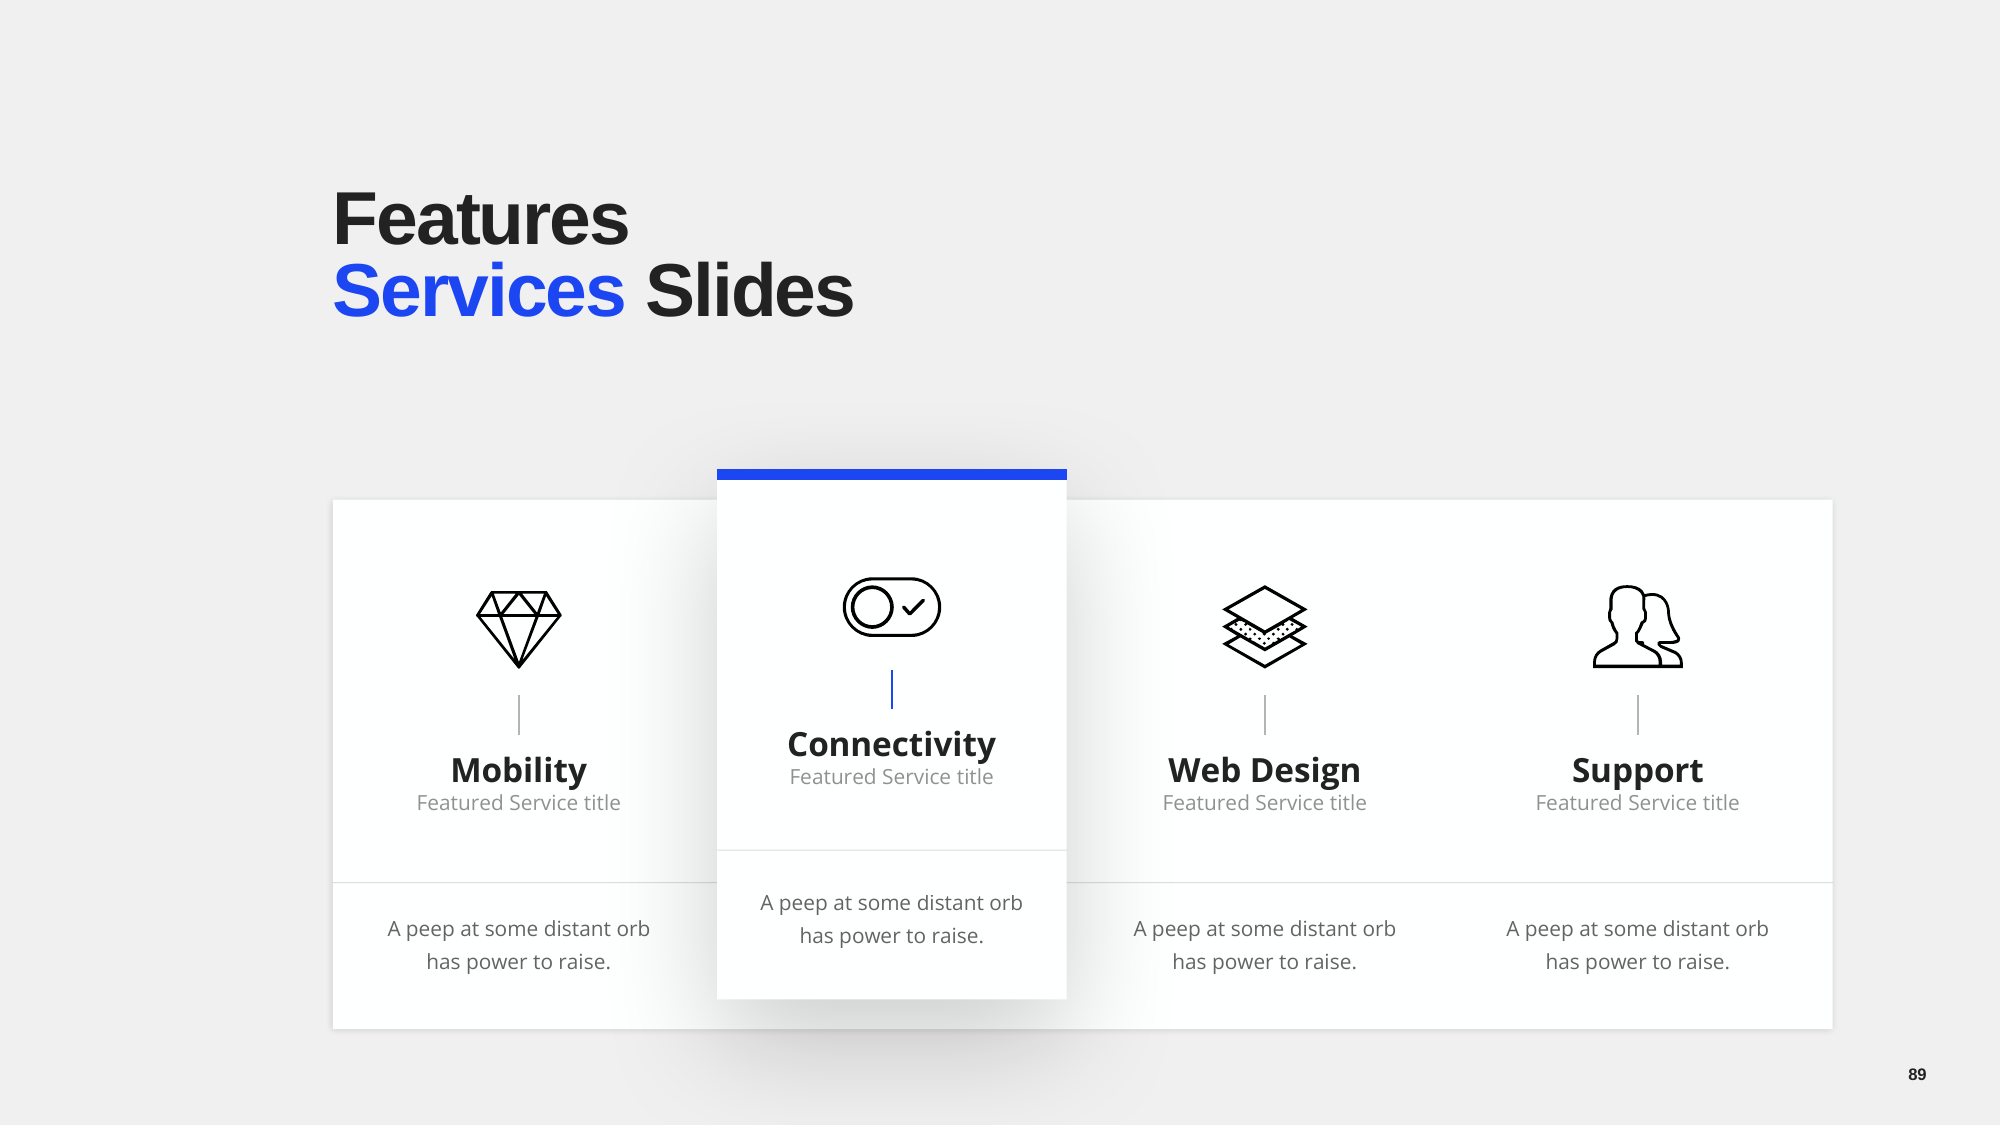

# Features Services Slides

Connectivity
Featured Service title
A peep at some distant orb has power to raise.
Mobility
Featured Service title
A peep at some distant orb has power to raise.
Web Design
Featured Service title
A peep at some distant orb has power to raise.
Support
Featured Service title
A peep at some distant orb has power to raise.